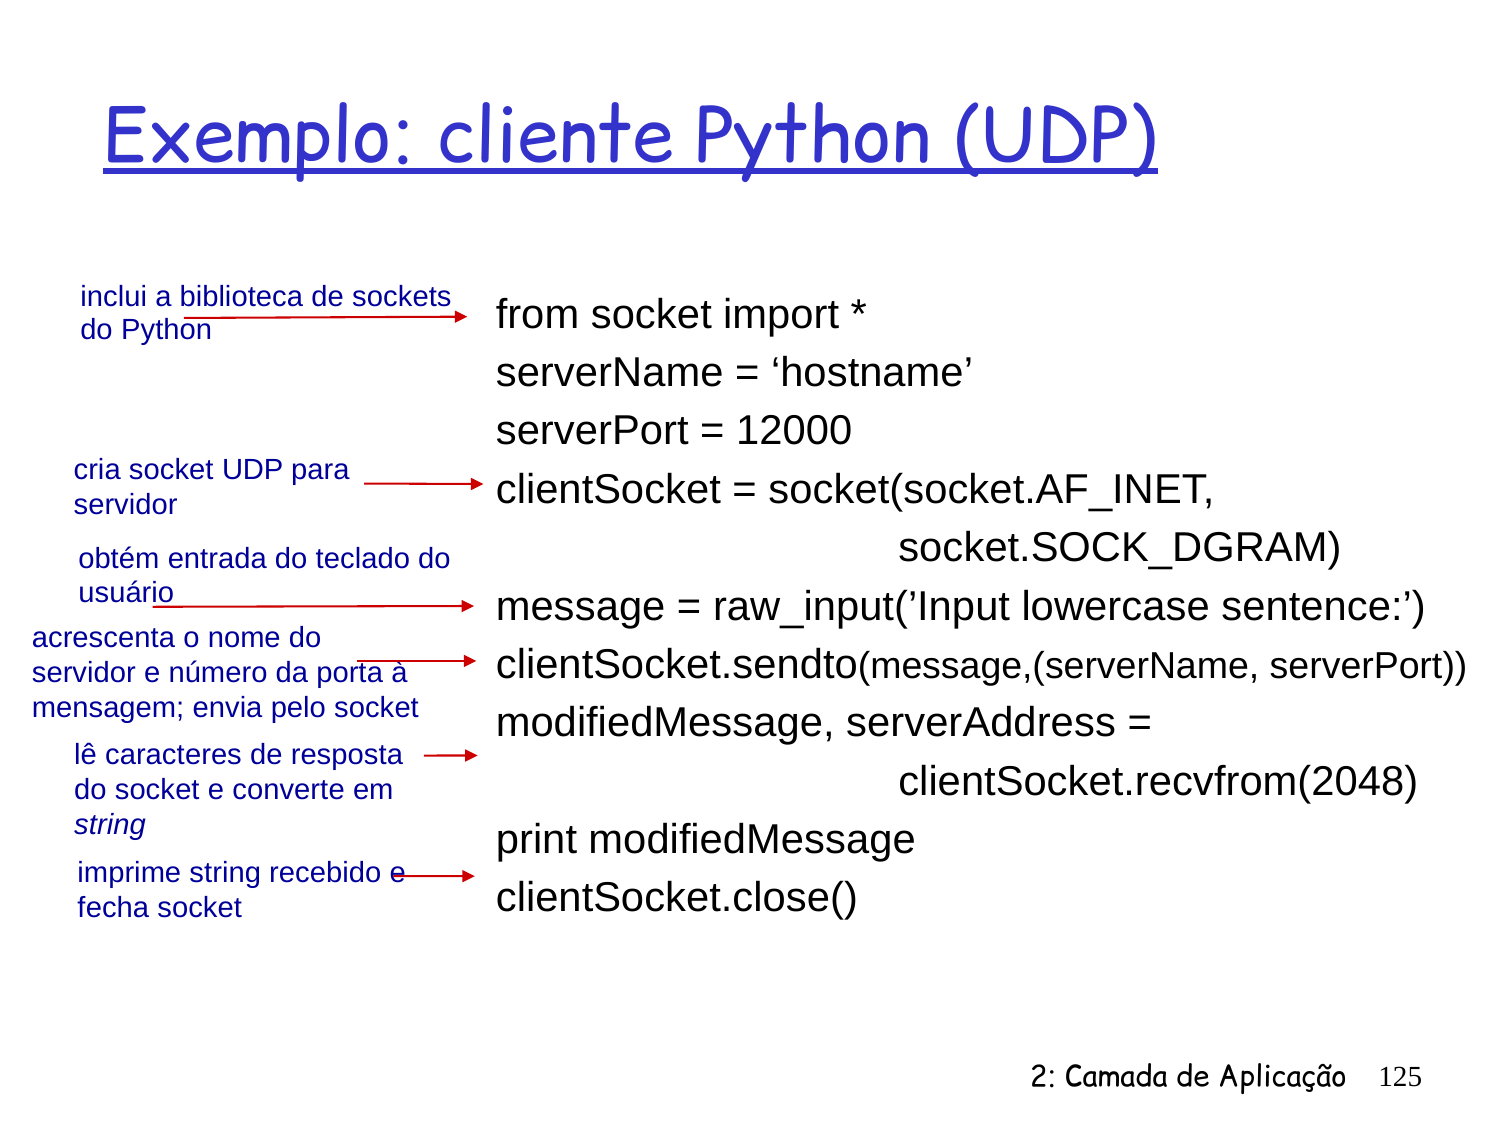

# Exemplo: cliente Python (UDP)
from socket import *
serverName = ‘hostname’
serverPort = 12000
clientSocket = socket(socket.AF_INET,
                                   socket.SOCK_DGRAM)
message = raw_input(’Input lowercase sentence:’)
clientSocket.sendto(message,(serverName, serverPort))
modifiedMessage, serverAddress =
                                   clientSocket.recvfrom(2048)
print modifiedMessage
clientSocket.close()
inclui a biblioteca de sockets
do Python
cria socket UDP para servidor
obtém entrada do teclado do
usuário
acrescenta o nome do servidor e número da porta à mensagem; envia pelo socket
lê caracteres de resposta do socket e converte em string

imprime string recebido e fecha socket
2: Camada de Aplicação
125